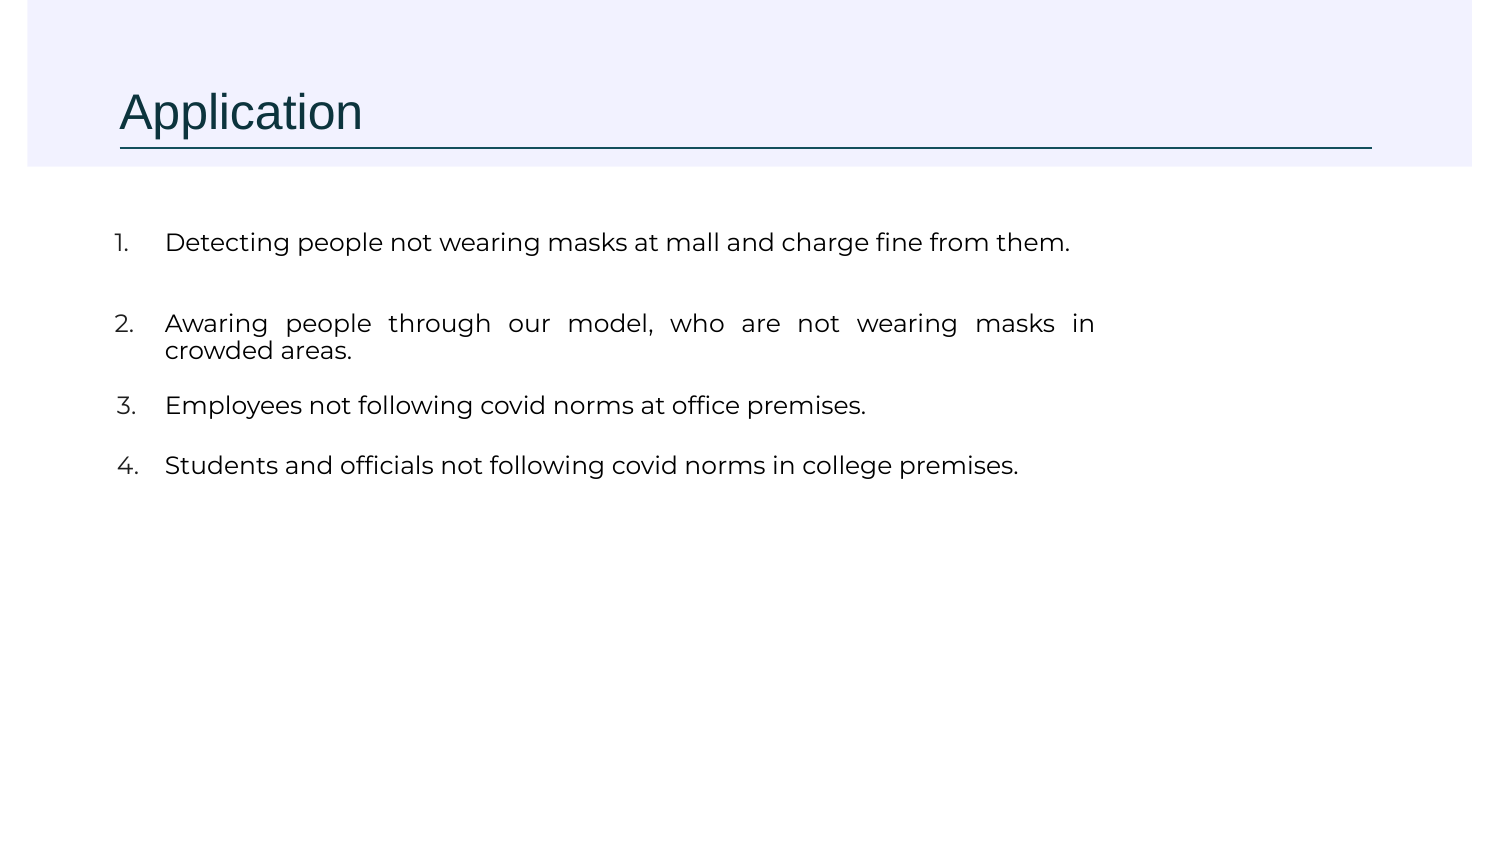

Application

Detecting people not wearing masks at mall and charge fine from them.

Awaring people through our model, who are not wearing masks in crowded areas.
Employees not following covid norms at office premises.

Students and officials not following covid norms in college premises.